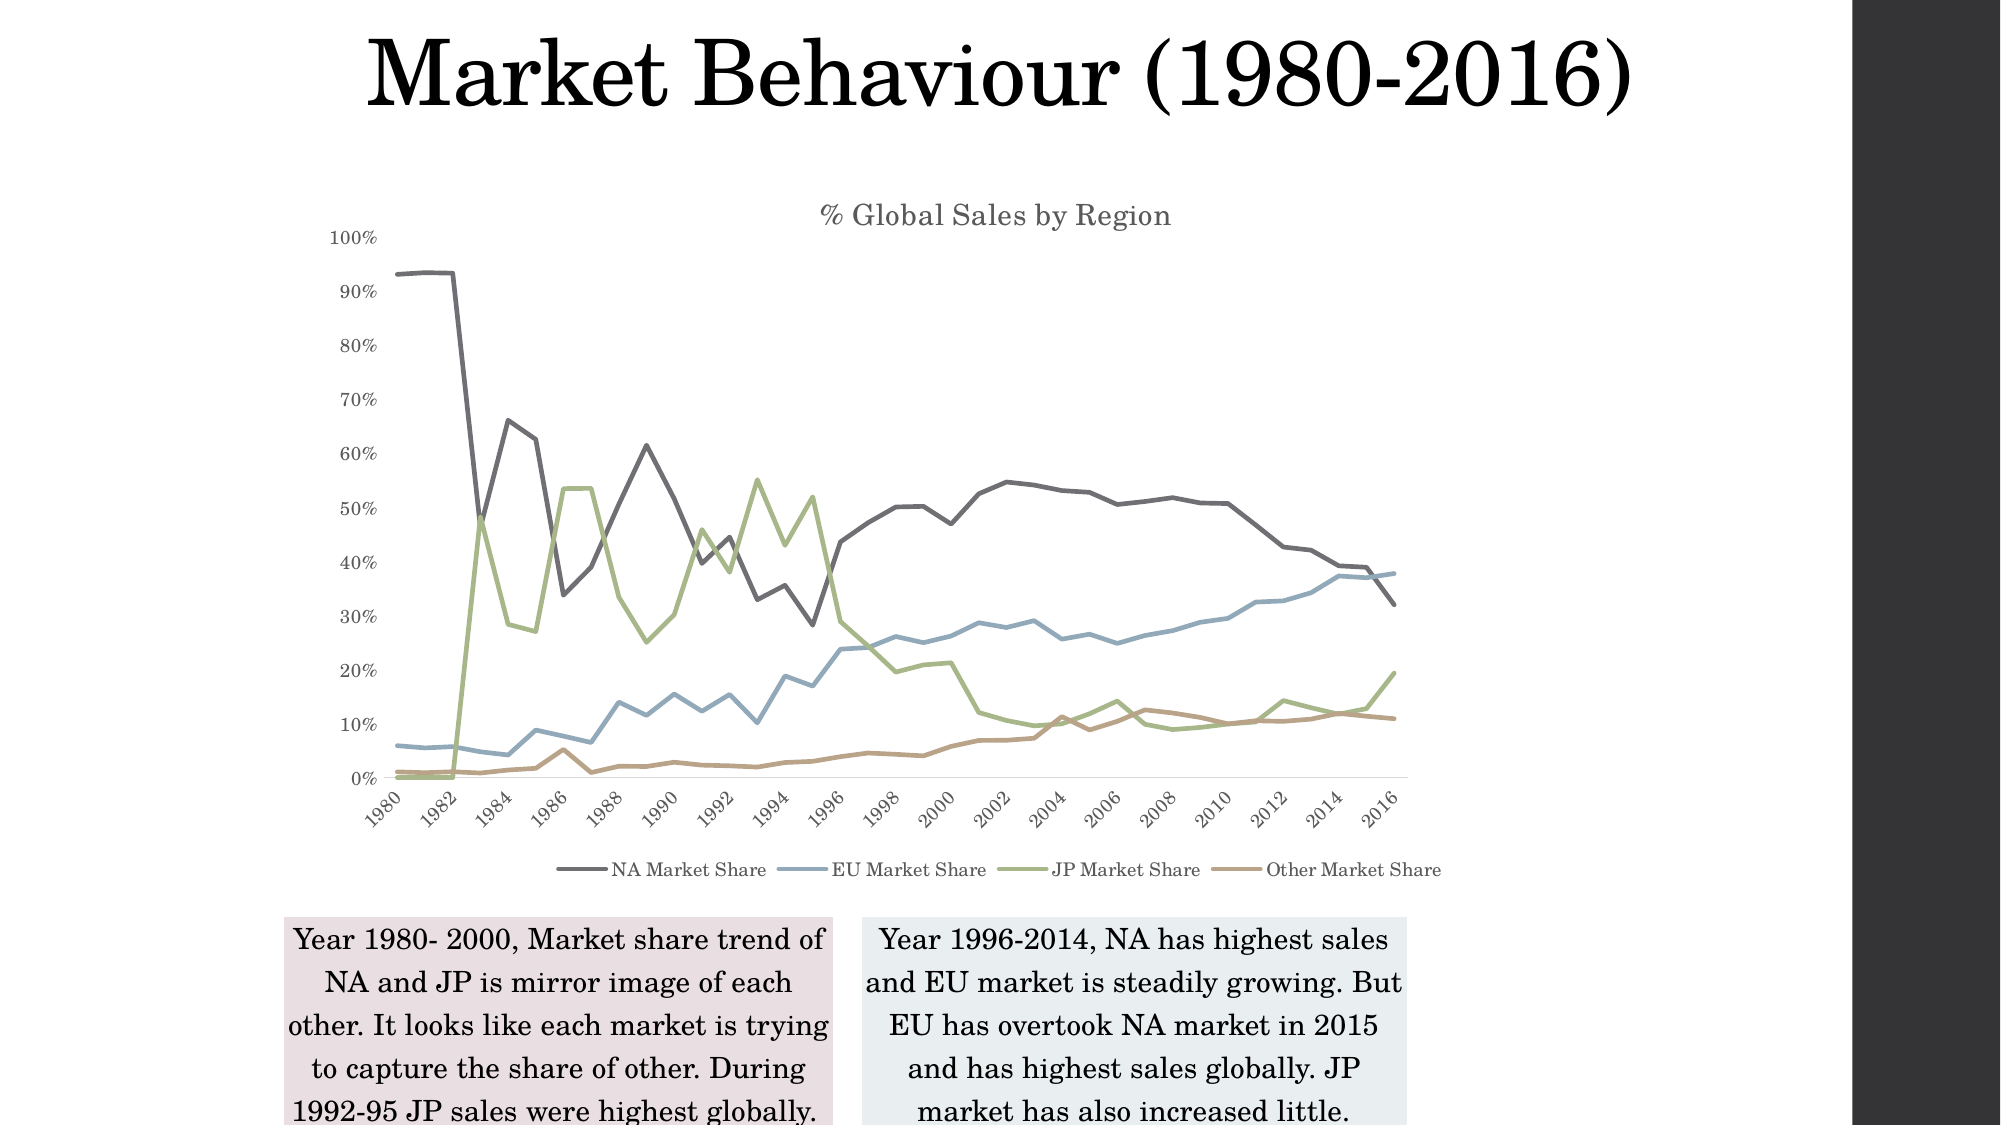

# Market Behaviour (1980-2016)

### Chart: % Global Sales by Region

| Category | NA Market Share | EU Market Share | JP Market Share | Other Market Share |
|---|---|---|---|---|
| 1980 | 0.9305799648506154 | 0.058875219683655555 | 0.0 | 0.010544815465729348 |
| 1981 | 0.9337433603578414 | 0.05479452054794521 | 0.0 | 0.008946044171093095 |
| 1982 | 0.9327789327789331 | 0.05717255717255721 | 0.0 | 0.010741510741510748 |
| 1983 | 0.4621798689696247 | 0.04764740917212627 | 0.48243001786777834 | 0.008338296605122095 |
| 1984 | 0.6608419380460682 | 0.04169976171564732 | 0.28335980937251776 | 0.013899920571882446 |
| 1985 | 0.625324434556915 | 0.0878754171301446 | 0.26992955135335556 | 0.017055988134964777 |
| 1986 | 0.3371998920960345 | 0.07661181548421907 | 0.5343943889937954 | 0.05206366333962773 |
| 1987 | 0.3891444342226313 | 0.06485740570377187 | 0.5349586016559339 | 0.009199632014719416 |
| 1988 | 0.5055061414654807 | 0.13955950868276157 | 0.3337568826768318 | 0.020965692503176623 |
| 1989 | 0.6147038801906058 | 0.11490810074880871 | 0.24996596324029954 | 0.02042205582028591 |
| 1990 | 0.5154889653776069 | 0.15448471350475804 | 0.30127556185462656 | 0.028345818991698735 |
| 1991 | 0.3959044368600682 | 0.12255662426310887 | 0.4585789636984176 | 0.02295997517840521 |
| 1992 | 0.44472163865546227 | 0.1537552521008404 | 0.3795955882352942 | 0.021664915966386564 |
| 1993 | 0.32883862548934323 | 0.10113092648977816 | 0.5508916920400176 | 0.019356241844280125 |
| 1994 | 0.35556397625363134 | 0.18794998105342922 | 0.42932929139825693 | 0.02778830365037259 |
| 1995 | 0.28169333787311357 | 0.16910679832028142 | 0.5192373169901267 | 0.029962546816479346 |
| 1996 | 0.4356515189555612 | 0.23730856138589002 | 0.2884258096911875 | 0.03861410996736119 |
| 1997 | 0.471439944273062 | 0.24042193253059982 | 0.2431585232361426 | 0.045427405712011 |
| 1998 | 0.5004873864389604 | 0.2608492221312443 | 0.19511053924435634 | 0.04300697937380574 |
| 1999 | 0.5016914076491422 | 0.24941298205117995 | 0.20830182672026093 | 0.039996816173836686 |
| 2000 | 0.46879341139114866 | 0.26170867235562595 | 0.21219487993649533 | 0.05765032744592143 |
| 2001 | 0.5248740459166767 | 0.28627025070142126 | 0.12025220985307901 | 0.06866383081425241 |
| 2002 | 0.5465968851132713 | 0.27745752427184667 | 0.10558252427184517 | 0.06897249190938605 |
| 2003 | 0.5409808579013589 | 0.29009361464300853 | 0.0955707698756466 | 0.07268408551068974 |
| 2004 | 0.5308482983949849 | 0.25594428942787123 | 0.09932985142257549 | 0.11263742815577966 |
| 2005 | 0.5274861428105678 | 0.26514509292468436 | 0.11798717530703247 | 0.08794696228670804 |
| 2006 | 0.5049900199600859 | 0.24804237678489563 | 0.14150545063718936 | 0.10388837709197123 |
| 2007 | 0.5106449131879129 | 0.262645436842366 | 0.09859431507634023 | 0.1252352353990441 |
| 2008 | 0.5177219292301369 | 0.271647859520935 | 0.0887127662708825 | 0.11938363631007036 |
| 2009 | 0.5078230374966303 | 0.28712945478524315 | 0.09269250367173286 | 0.11109612444924319 |
| 2010 | 0.5067204077213947 | 0.29434886161123514 | 0.09901567262370835 | 0.09921553605036632 |
| 2011 | 0.467179596503813 | 0.3245024128374607 | 0.10279268978081053 | 0.10498265470261087 |
| 2012 | 0.42625295703361593 | 0.326731583869727 | 0.1423227155196137 | 0.10386752489409741 |
| 2013 | 0.42049066753606834 | 0.34178281305186653 | 0.1291873828347875 | 0.10807726791099562 |
| 2014 | 0.3915442812639098 | 0.37279335410176734 | 0.1170746180091983 | 0.11870642337932112 |
| 2015 | 0.3888216608682526 | 0.3694978066858296 | 0.12751474814702926 | 0.11340946906670837 |
| 2016 | 0.3194698999013118 | 0.3772733681094043 | 0.1931481742563085 | 0.10883970111377385 |
| Year 1996-2014, NA has highest sales and EU market is steadily growing. But EU has overtook NA market in 2015 and has highest sales globally. JP market has also increased little. |
| --- |
| Year 1980- 2000, Market share trend of NA and JP is mirror image of each other. It looks like each market is trying to capture the share of other. During 1992-95 JP sales were highest globally. |
| --- |